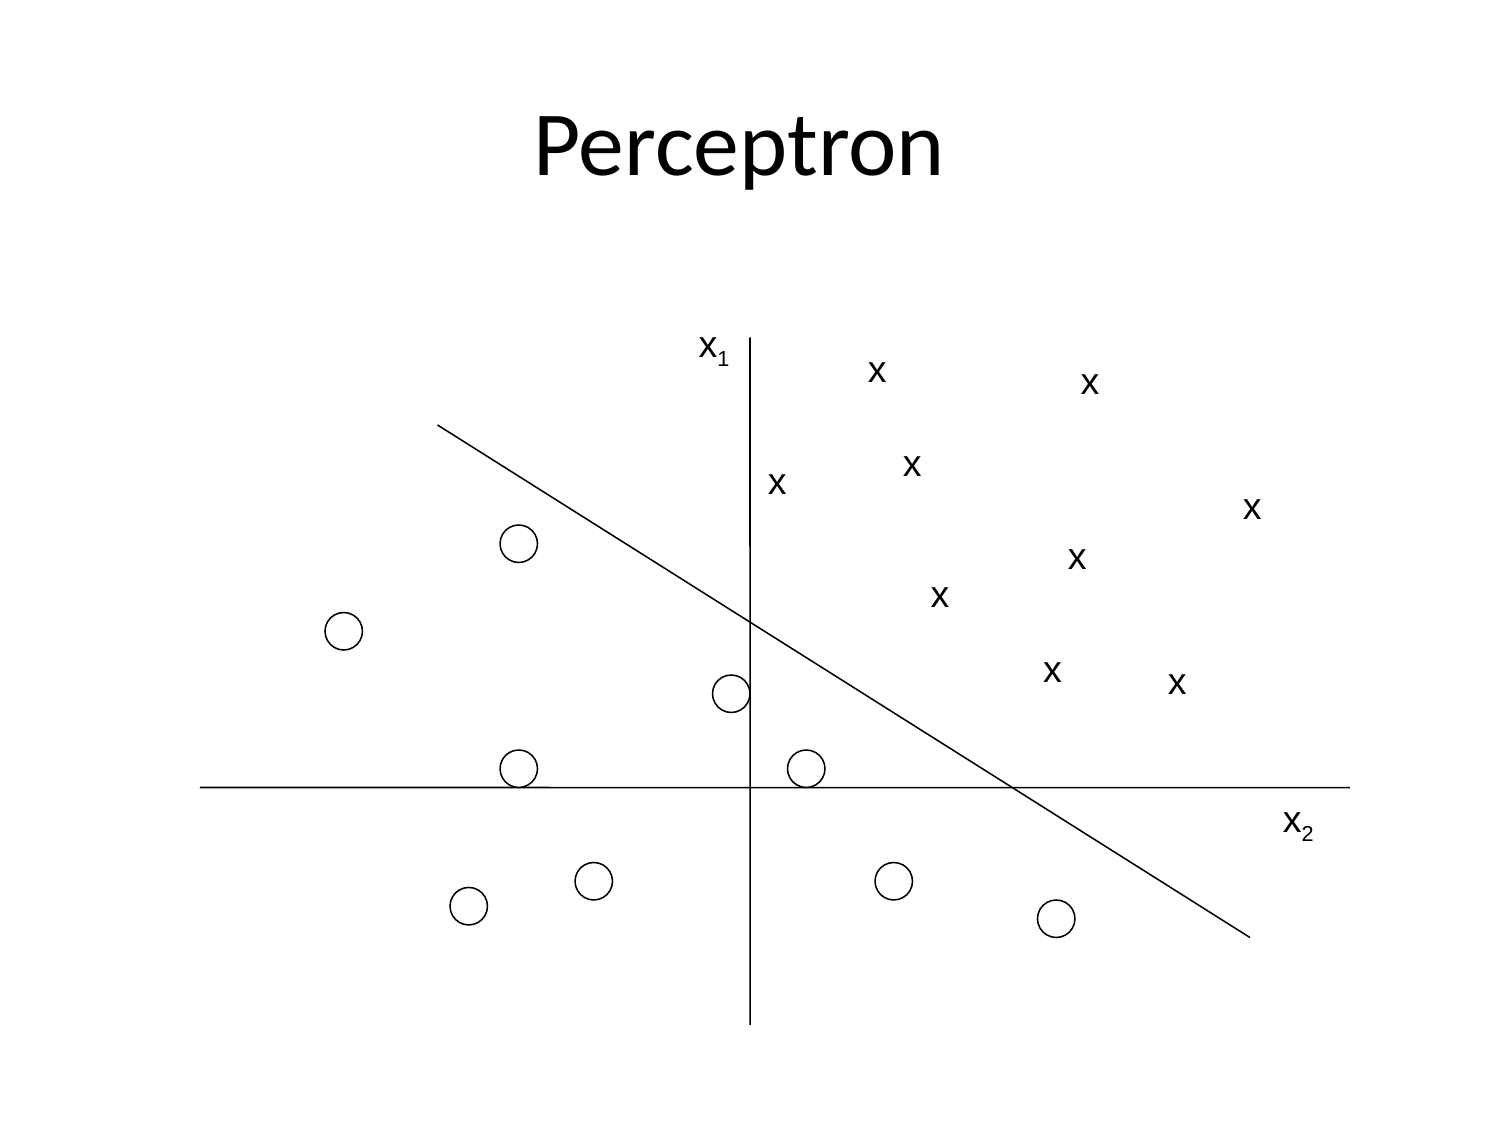

# Perceptron
x1

x
x

x
x
x

x
x

x
x

x2